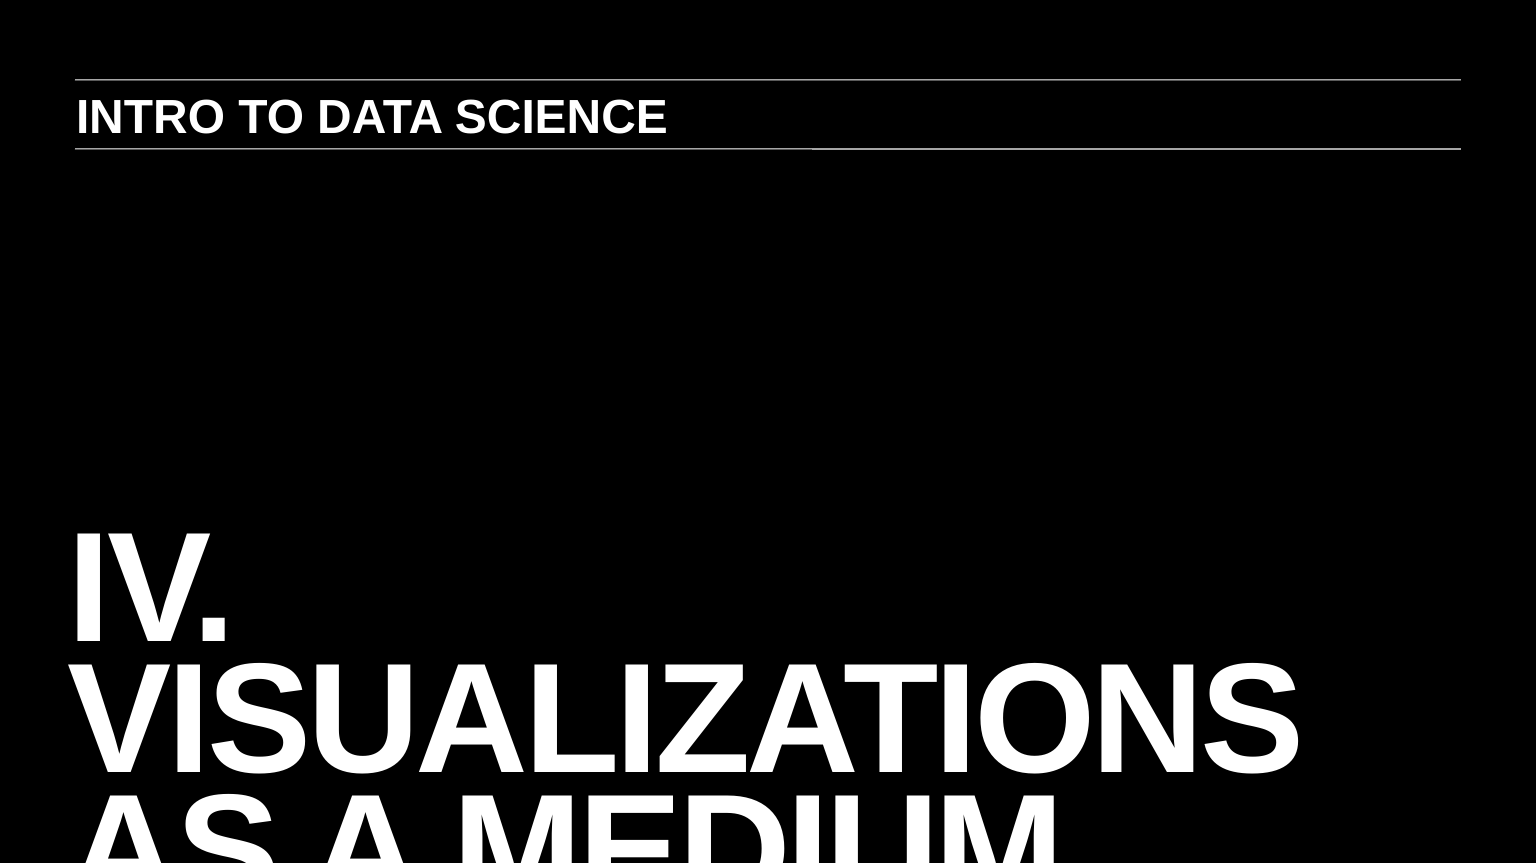

INTRO TO DATA SCIENCE
# Iv. Visualizations as a medium